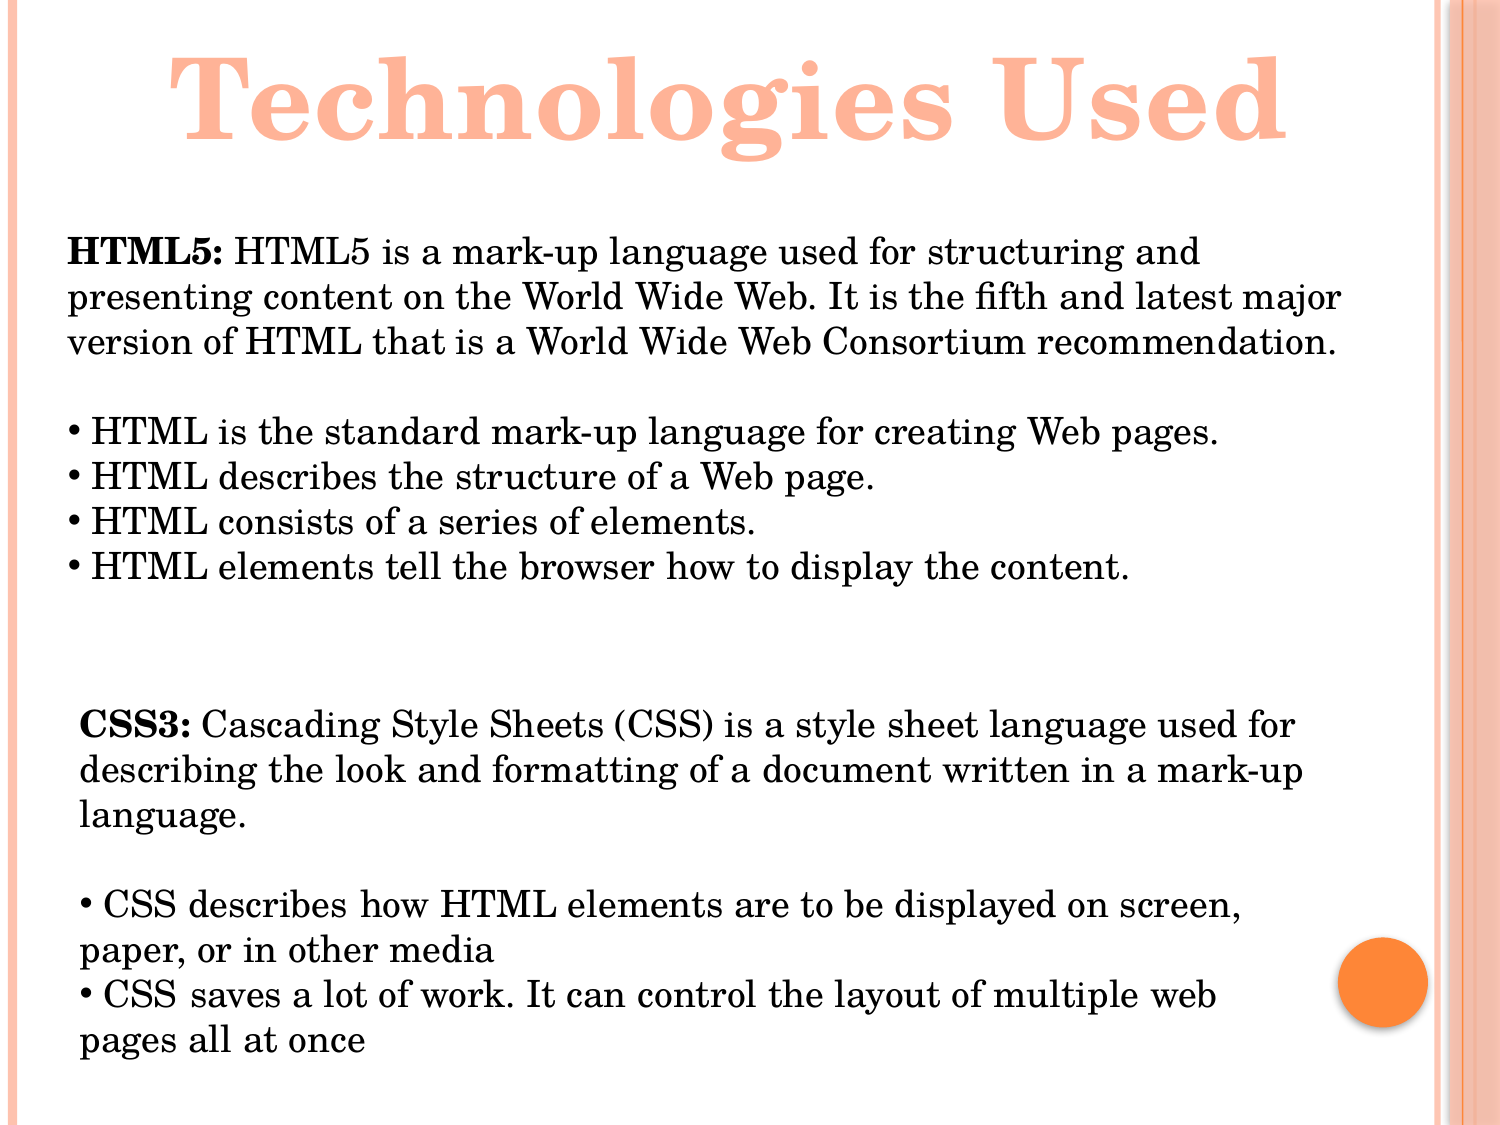

Technologies Used
HTML5: HTML5 is a mark-up language used for structuring and presenting content on the World Wide Web. It is the fifth and latest major version of HTML that is a World Wide Web Consortium recommendation.

 HTML is the standard mark-up language for creating Web pages.
 HTML describes the structure of a Web page.
 HTML consists of a series of elements.
 HTML elements tell the browser how to display the content.

CSS3: Cascading Style Sheets (CSS) is a style sheet language used for describing the look and formatting of a document written in a mark-up language.

 CSS describes how HTML elements are to be displayed on screen,   paper, or in other media
 CSS saves a lot of work. It can control the layout of multiple web pages all at once